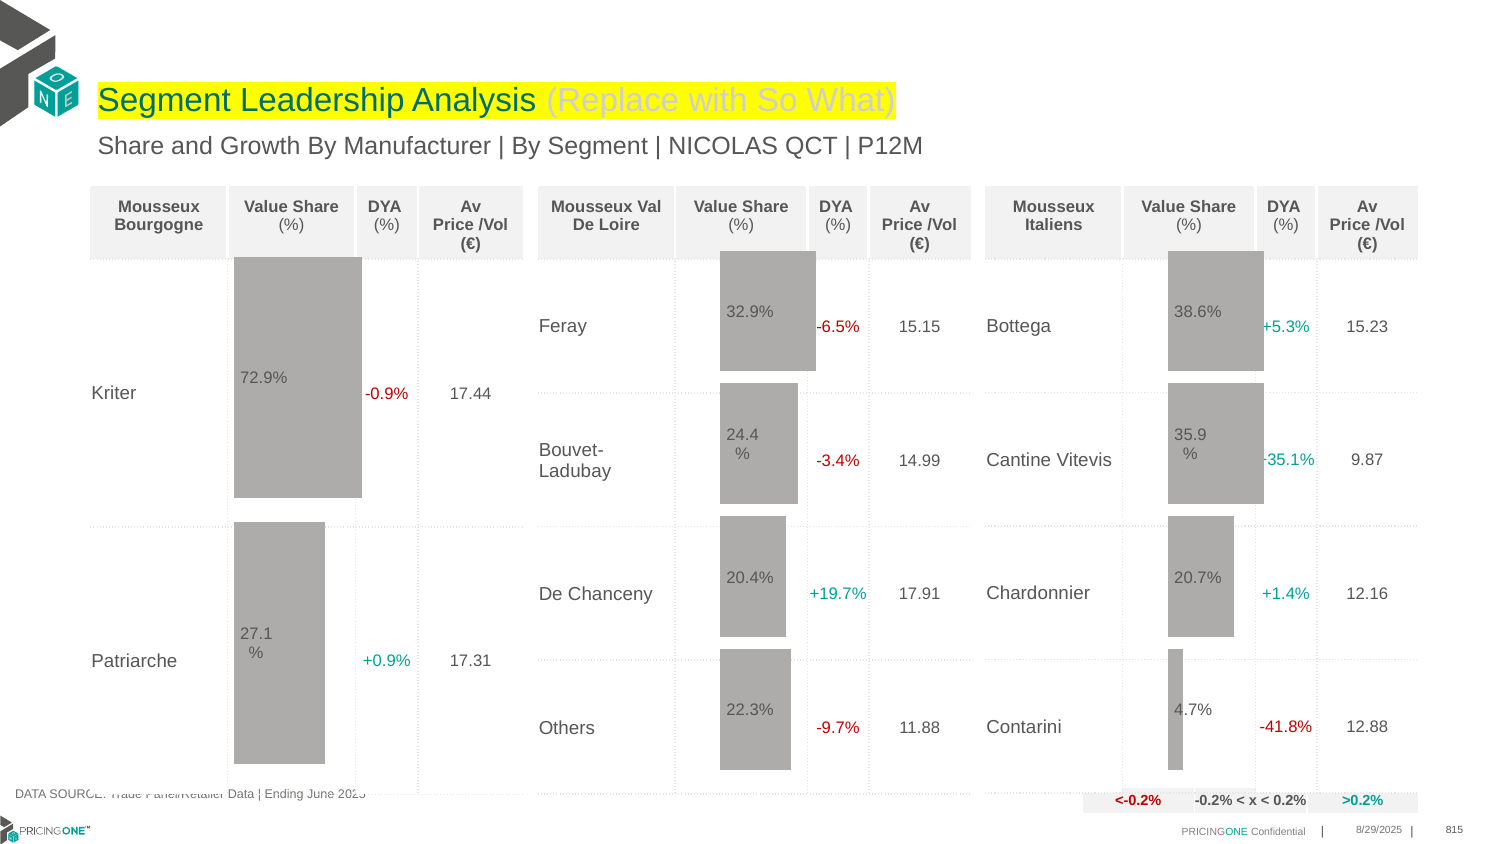

# Segment Leadership Analysis (Replace with So What)
Share and Growth By Manufacturer | By Segment | NICOLAS QCT | P12M
| Mousseux Val De Loire | Value Share (%) | DYA (%) | Av Price /Vol (€) |
| --- | --- | --- | --- |
| Feray |  | -6.5% | 15.15 |
| Bouvet-Ladubay |  | -3.4% | 14.99 |
| De Chanceny |  | +19.7% | 17.91 |
| Others |  | -9.7% | 11.88 |
| Mousseux Bourgogne | Value Share (%) | DYA (%) | Av Price /Vol (€) |
| --- | --- | --- | --- |
| Kriter |  | -0.9% | 17.44 |
| Patriarche |  | +0.9% | 17.31 |
| Mousseux Italiens | Value Share (%) | DYA (%) | Av Price /Vol (€) |
| --- | --- | --- | --- |
| Bottega |  | +5.3% | 15.23 |
| Cantine Vitevis |  | +35.1% | 9.87 |
| Chardonnier |  | +1.4% | 12.16 |
| Contarini |  | -41.8% | 12.88 |

### Chart

| Category | Mousseux Bourgogne | NICOLAS QCT |
|---|---|
| None | 0.7286414442368041 |

### Chart

| Category | Mousseux Val De Loire | NICOLAS QCT |
|---|---|
| None | 0.32880546370139835 |

### Chart

| Category | Mousseux Italiens | NICOLAS QCT |
|---|---|
| None | 0.3863319959518954 |
DATA SOURCE: Trade Panel/Retailer Data | Ending June 2025
| <-0.2% | -0.2% < x < 0.2% | >0.2% |
| --- | --- | --- |

8/29/2025
815